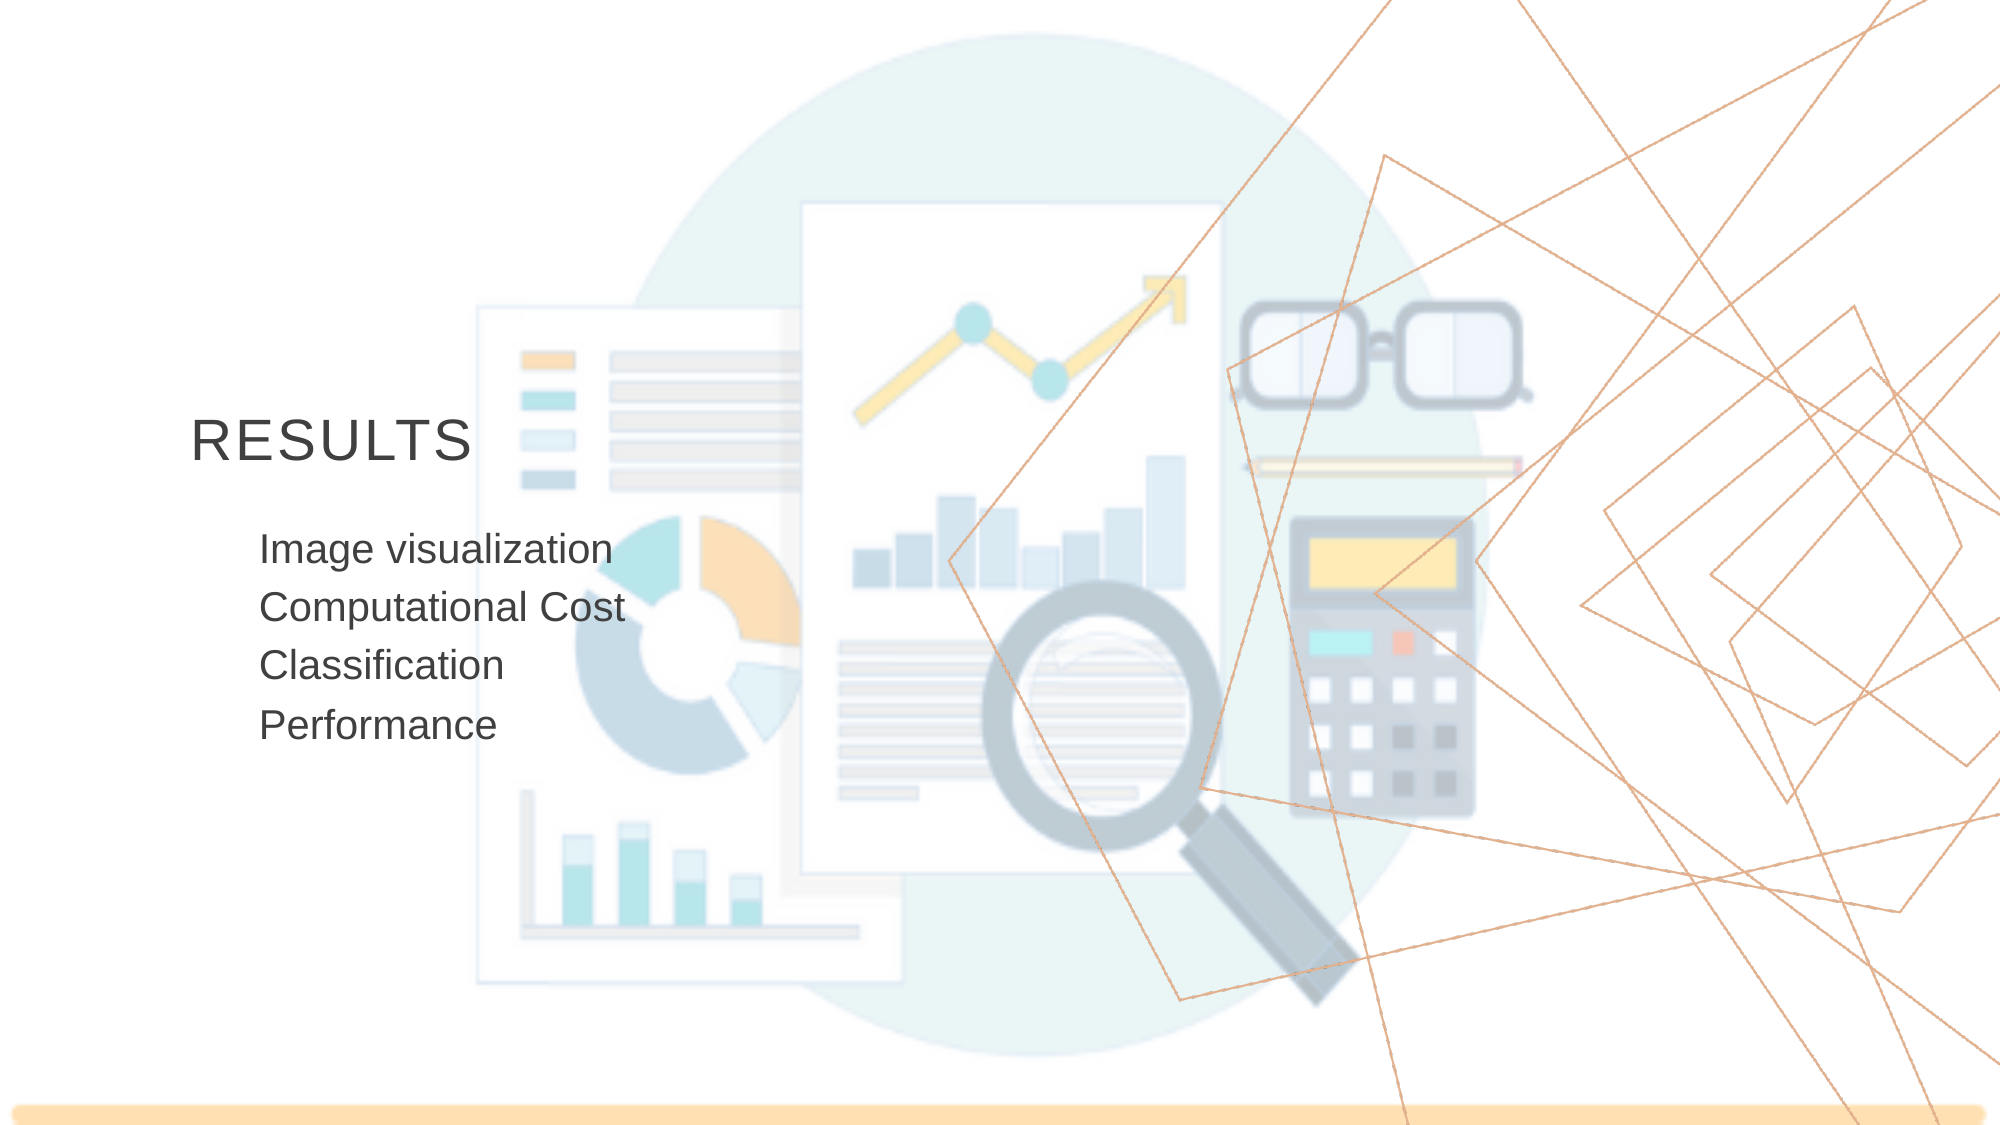

# Results
Image visualization
Computational Cost
Classification Performance